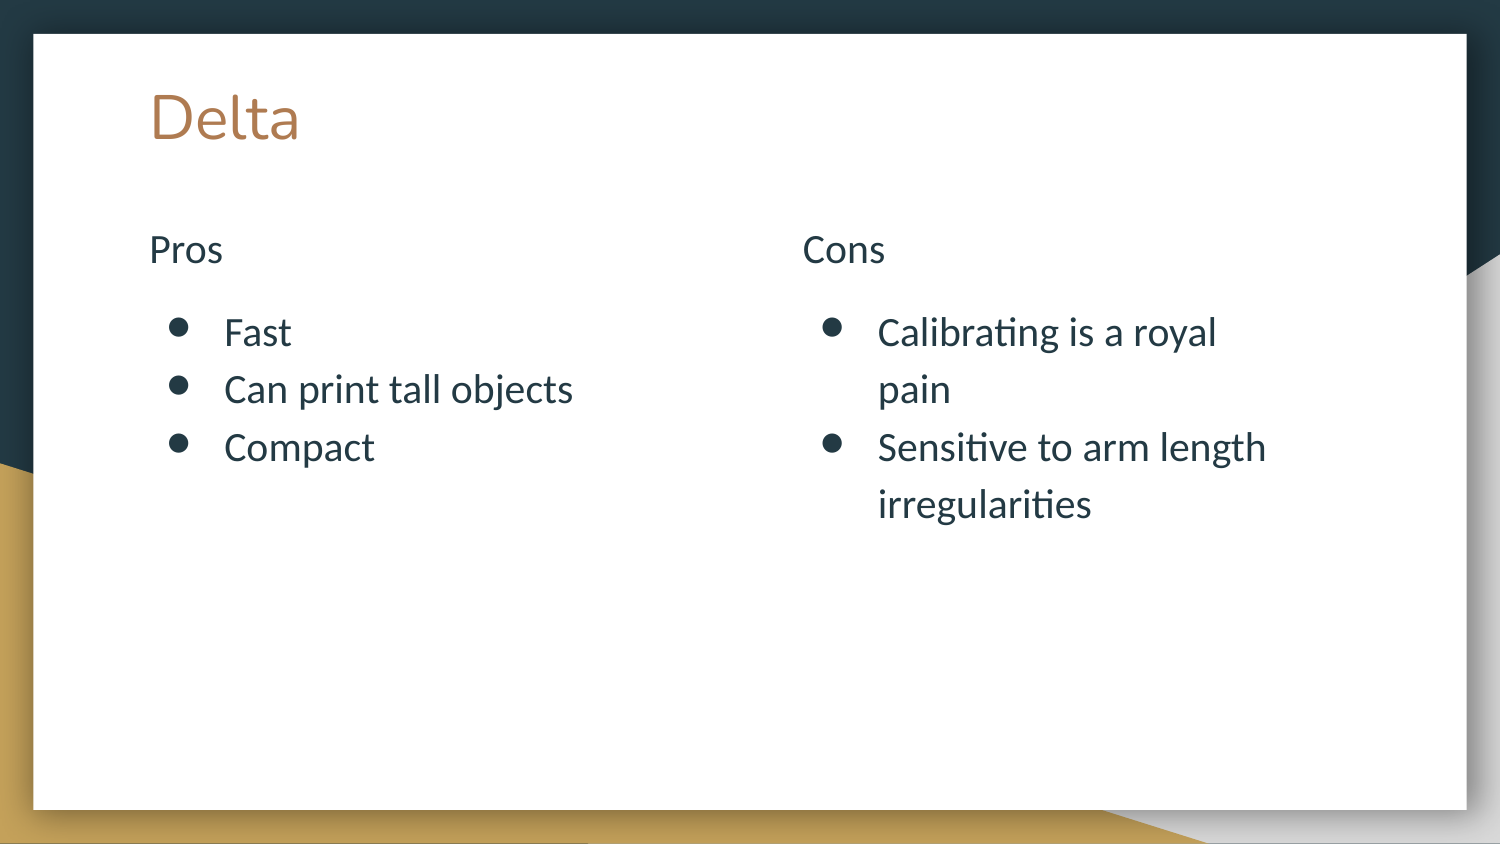

# Delta
Pros
Fast
Can print tall objects
Compact

Cons
Calibrating is a royal pain
Sensitive to arm length irregularities